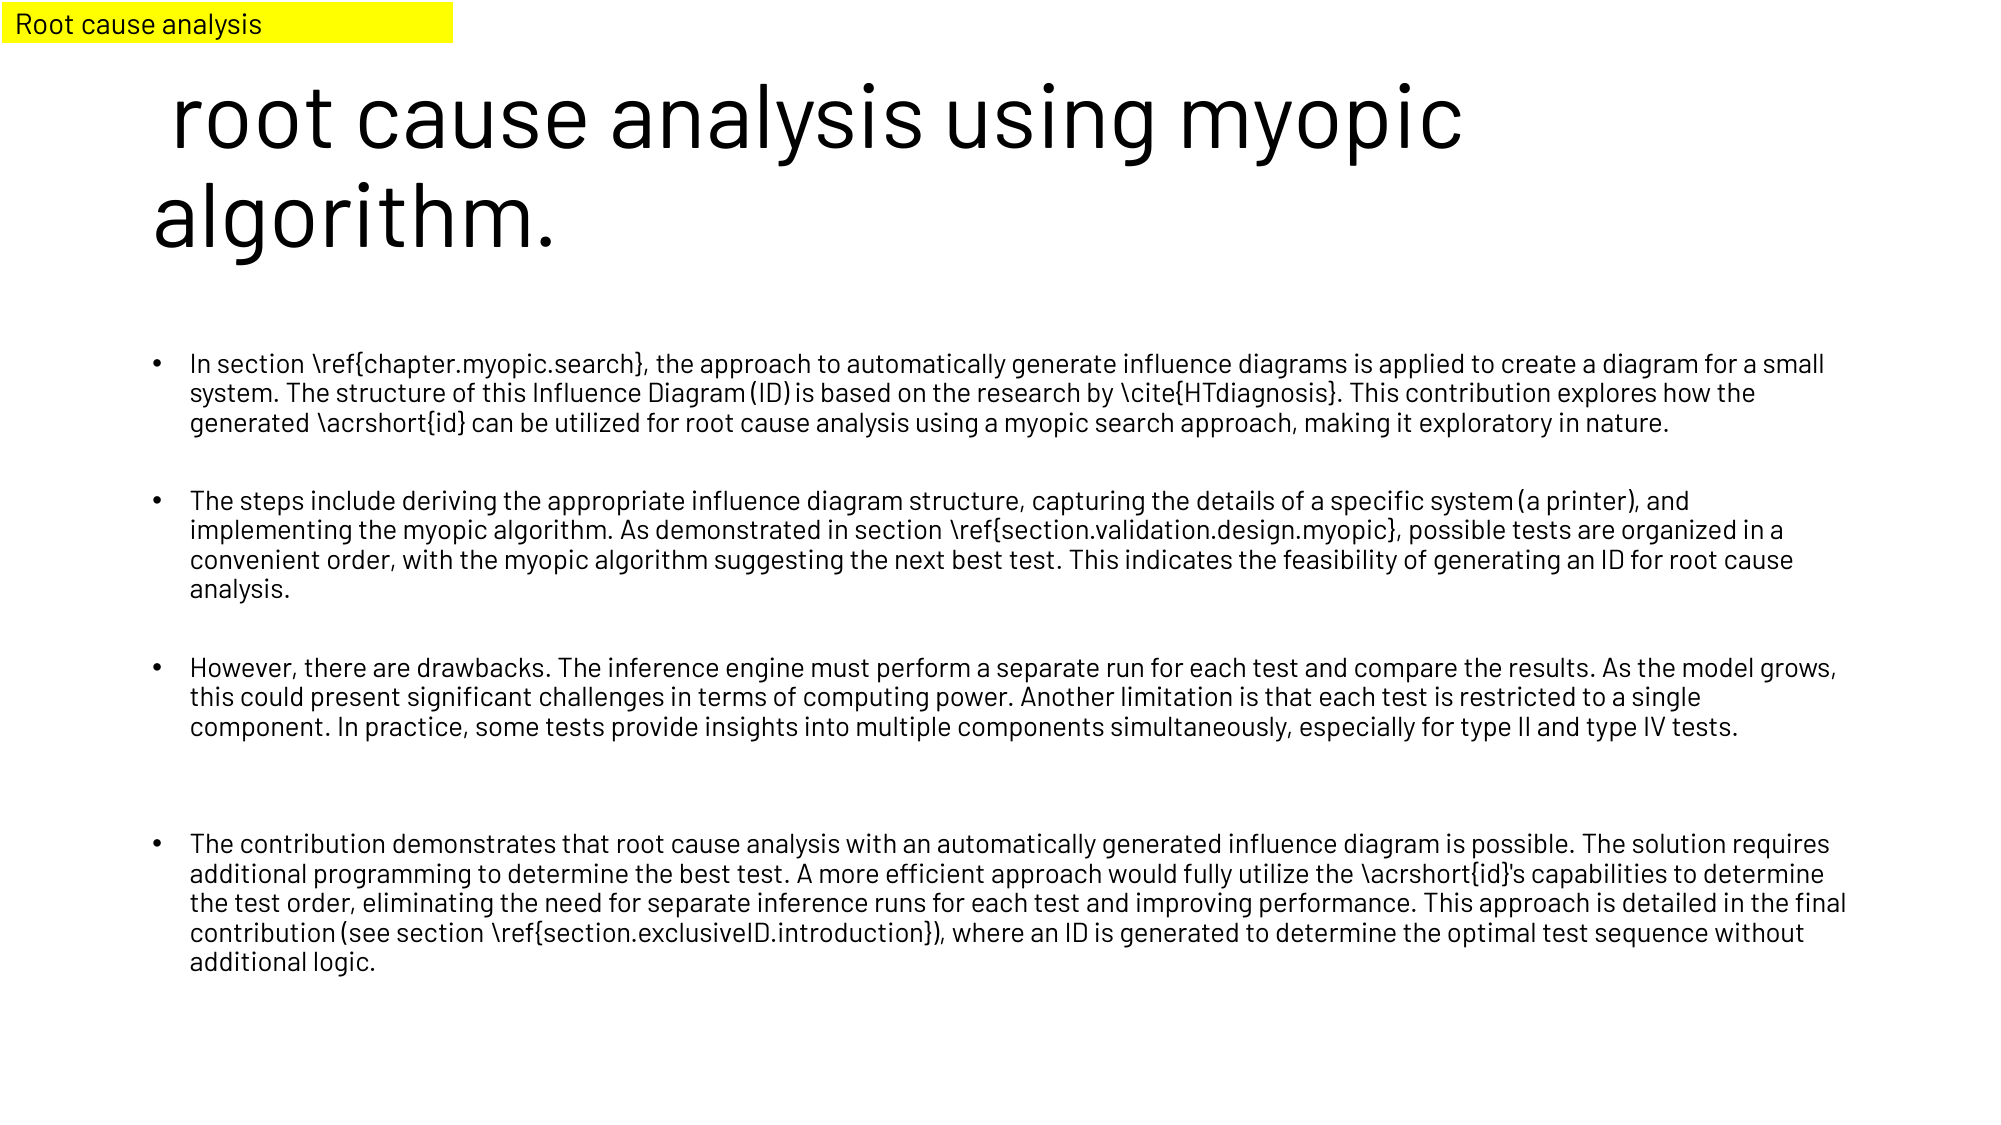

Root cause analysis
# root cause analysis using myopic algorithm.

In section \ref{chapter.myopic.search}, the approach to automatically generate influence diagrams is applied to create a diagram for a small system. The structure of this Influence Diagram (ID) is based on the research by \cite{HTdiagnosis}. This contribution explores how the generated \acrshort{id} can be utilized for root cause analysis using a myopic search approach, making it exploratory in nature.

The steps include deriving the appropriate influence diagram structure, capturing the details of a specific system (a printer), and implementing the myopic algorithm. As demonstrated in section \ref{section.validation.design.myopic}, possible tests are organized in a convenient order, with the myopic algorithm suggesting the next best test. This indicates the feasibility of generating an ID for root cause analysis.

However, there are drawbacks. The inference engine must perform a separate run for each test and compare the results. As the model grows, this could present significant challenges in terms of computing power. Another limitation is that each test is restricted to a single component. In practice, some tests provide insights into multiple components simultaneously, especially for type II and type IV tests.

The contribution demonstrates that root cause analysis with an automatically generated influence diagram is possible. The solution requires additional programming to determine the best test. A more efficient approach would fully utilize the \acrshort{id}'s capabilities to determine the test order, eliminating the need for separate inference runs for each test and improving performance. This approach is detailed in the final contribution (see section \ref{section.exclusiveID.introduction}), where an ID is generated to determine the optimal test sequence without additional logic.